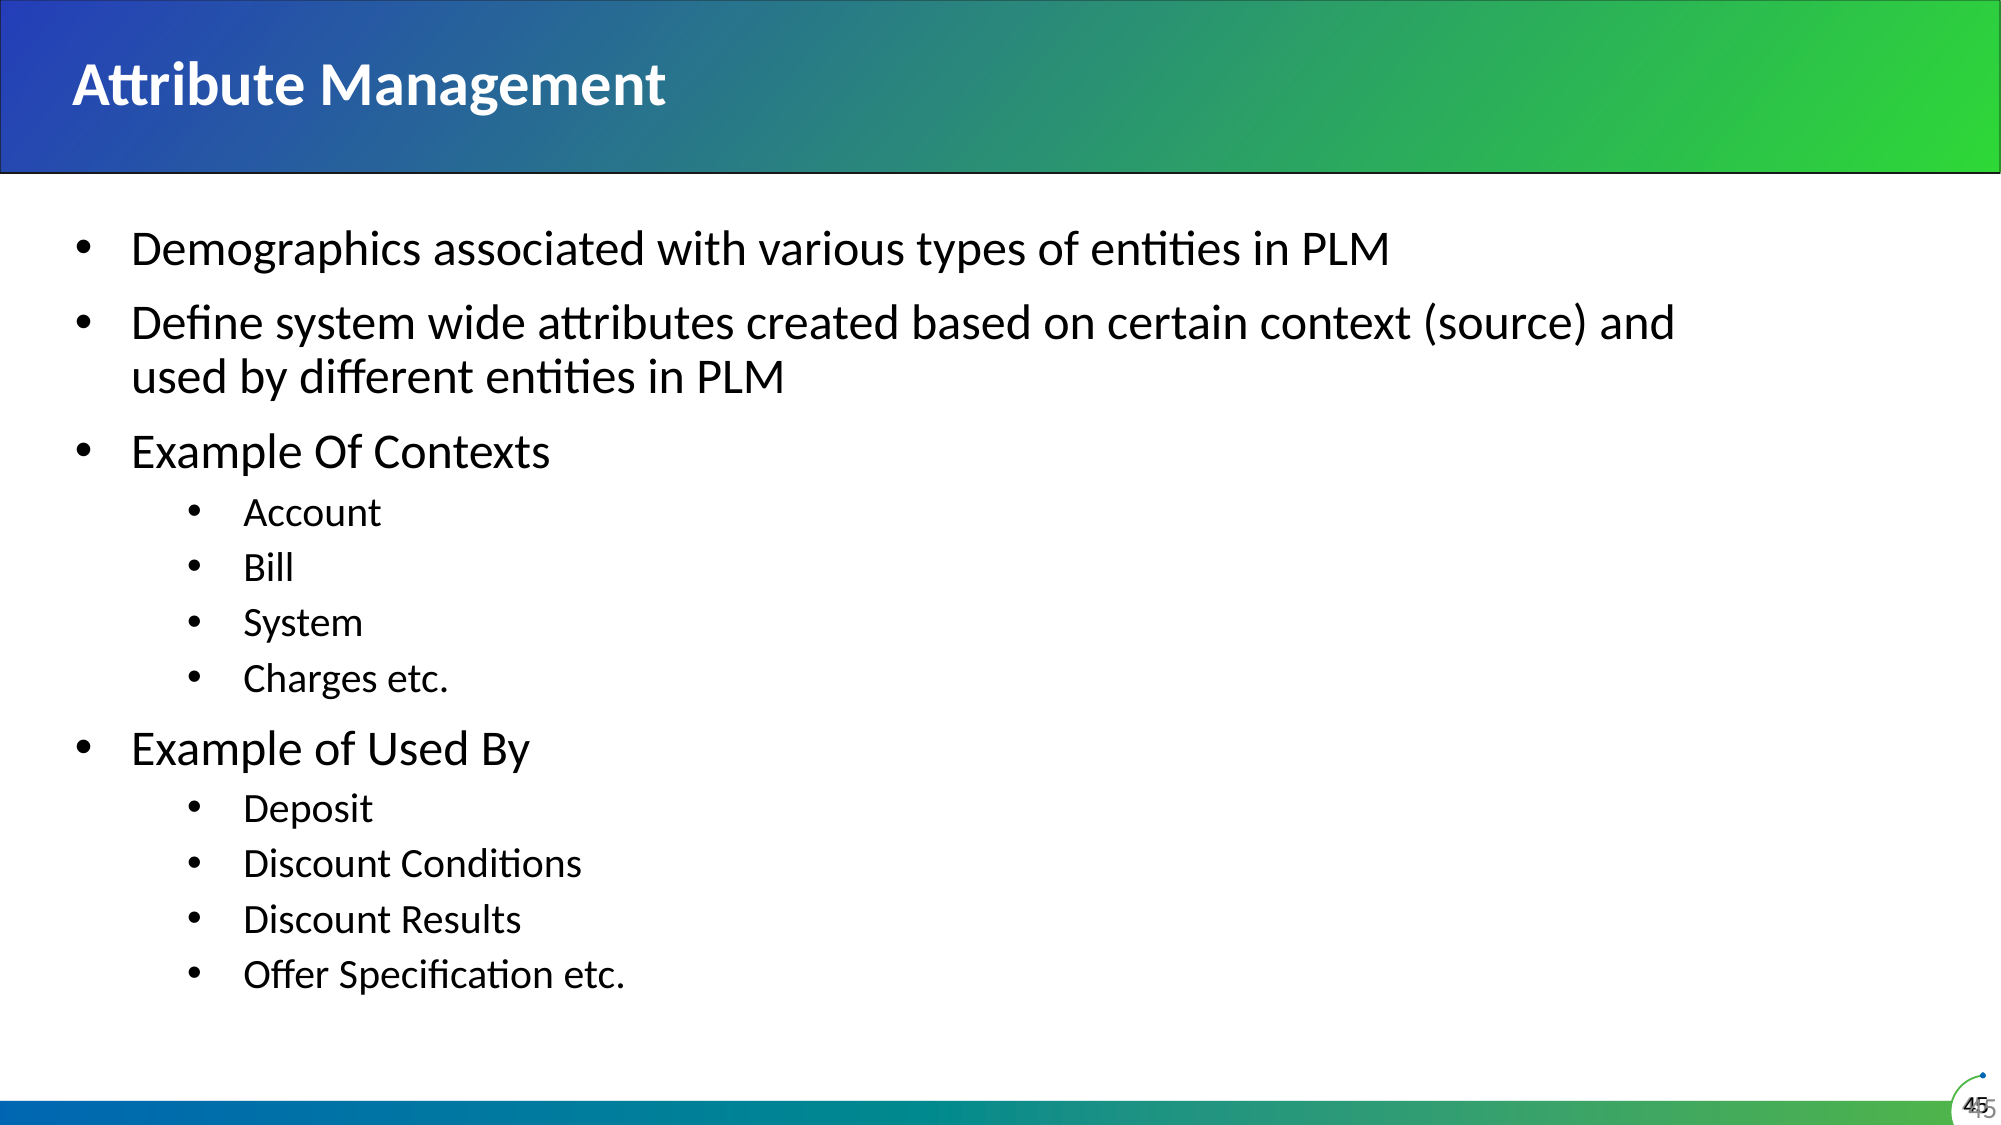

# Attribute Management
Demographics associated with various types of entities in PLM
Define system wide attributes created based on certain context (source) and used by different entities in PLM
Example Of Contexts
Account
Bill
System
Charges etc.
Example of Used By
Deposit
Discount Conditions
Discount Results
Offer Specification etc.

45